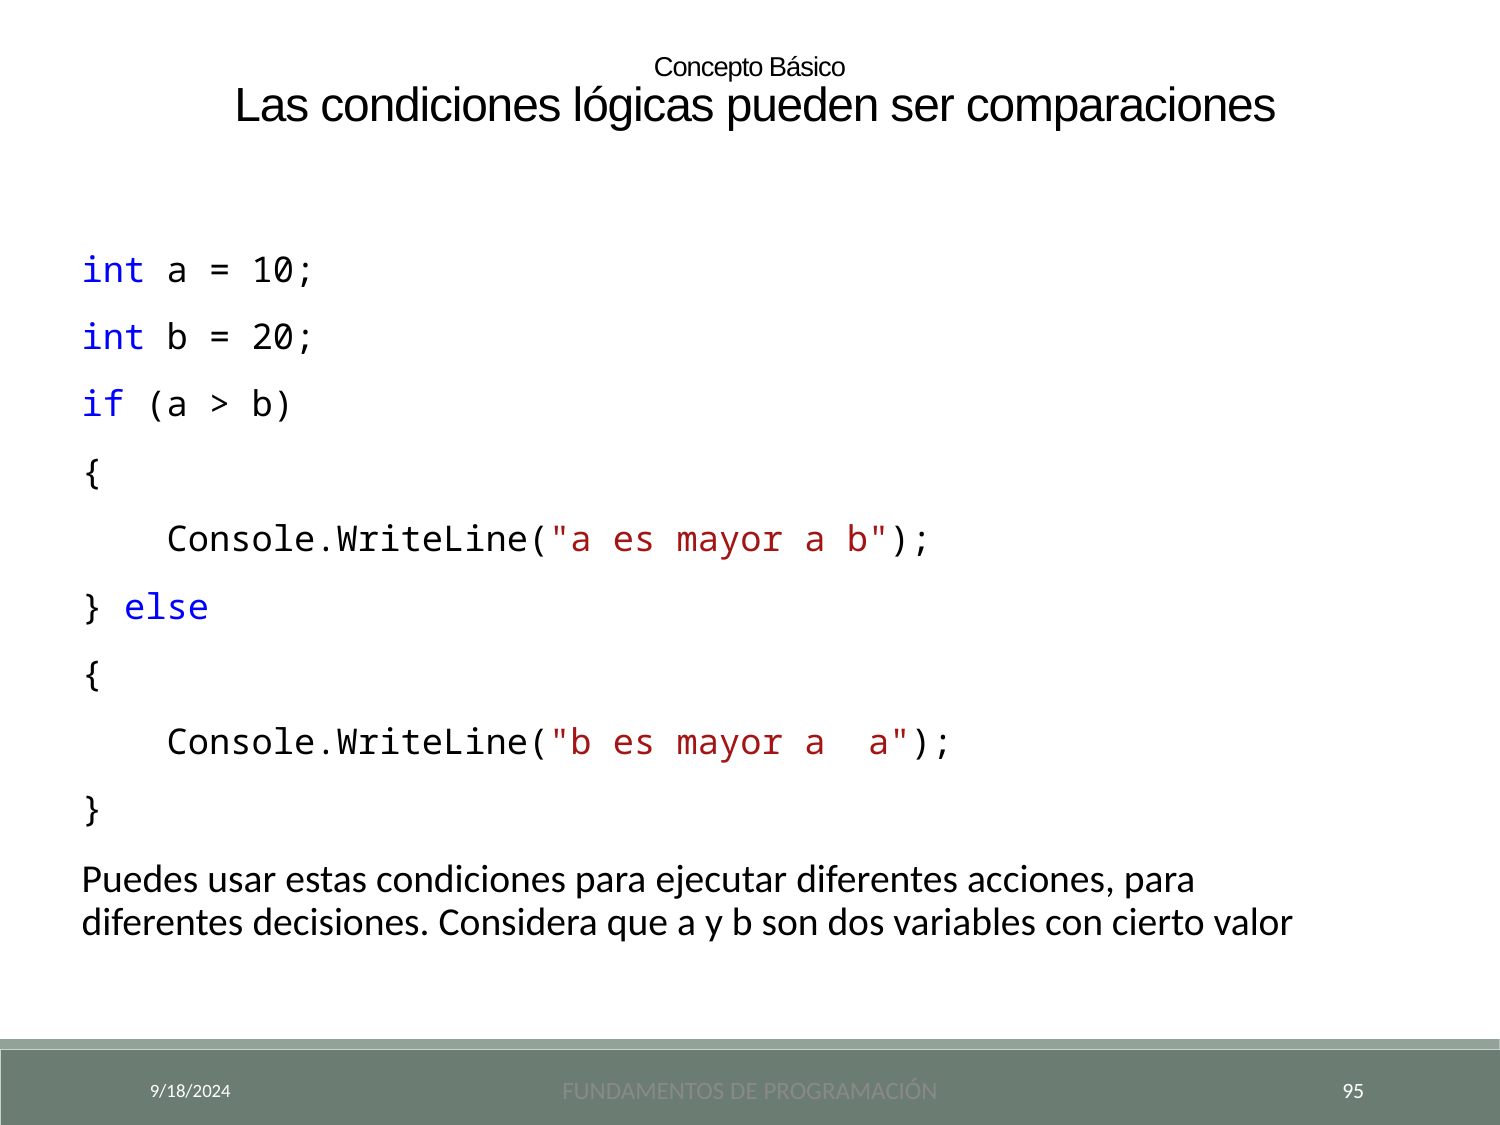

Concepto Básico
 Las condiciones lógicas pueden ser comparaciones
int a = 10;
int b = 20;
if (a > b)
{
    Console.WriteLine("a es mayor a b");
} else
{
    Console.WriteLine("b es mayor a  a");
}
Puedes usar estas condiciones para ejecutar diferentes acciones, para diferentes decisiones. Considera que a y b son dos variables con cierto valor
9/18/2024
Fundamentos de Programación
95